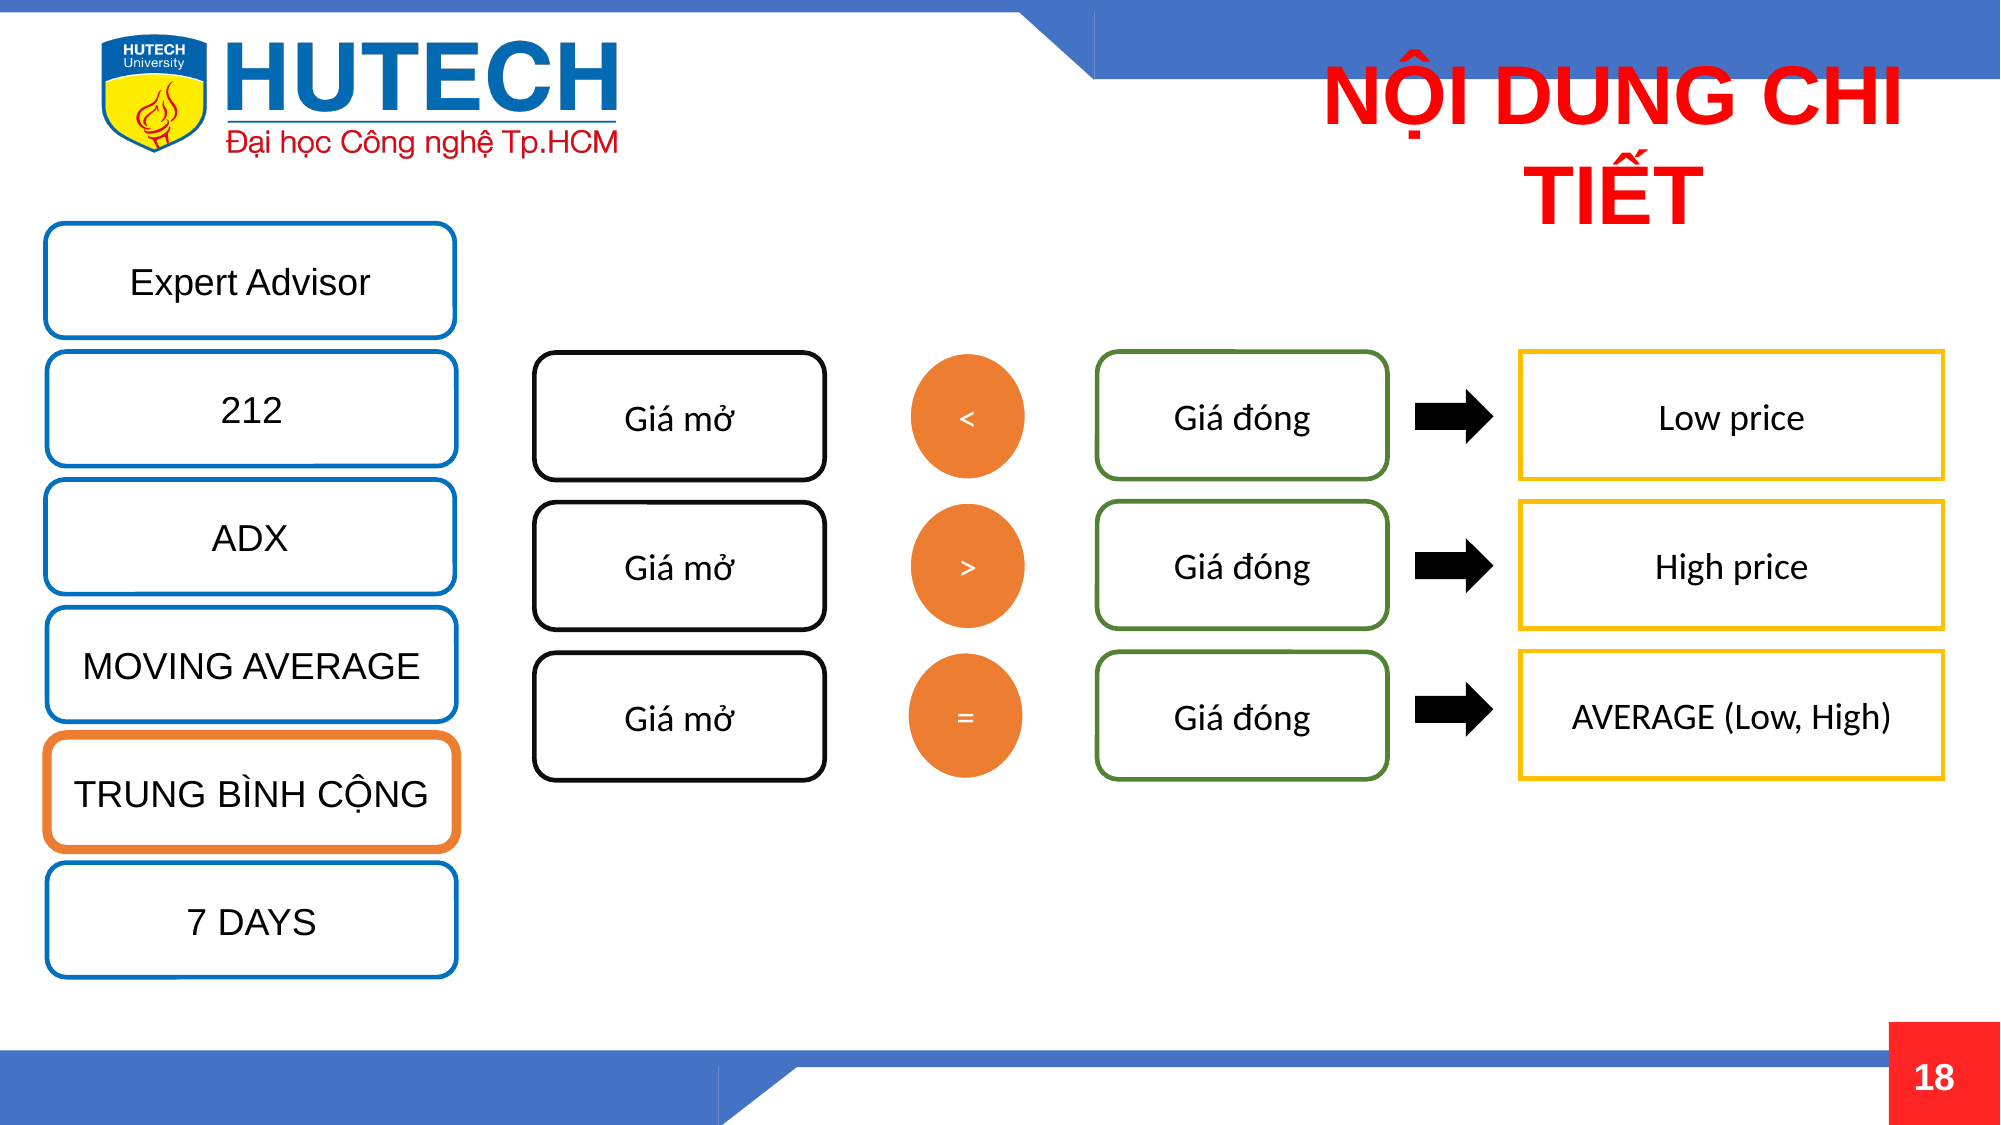

NỘI DUNG CHI TIẾT
Expert Advisor
212
Giá đóng
Low price
Giá mở
<

Giá đóng
High price
Giá mở
>

AVERAGE (Low, High)
=
Giá đóng
Giá mở

ADX
MOVING AVERAGE
TRUNG BÌNH CỘNG
7 DAYS